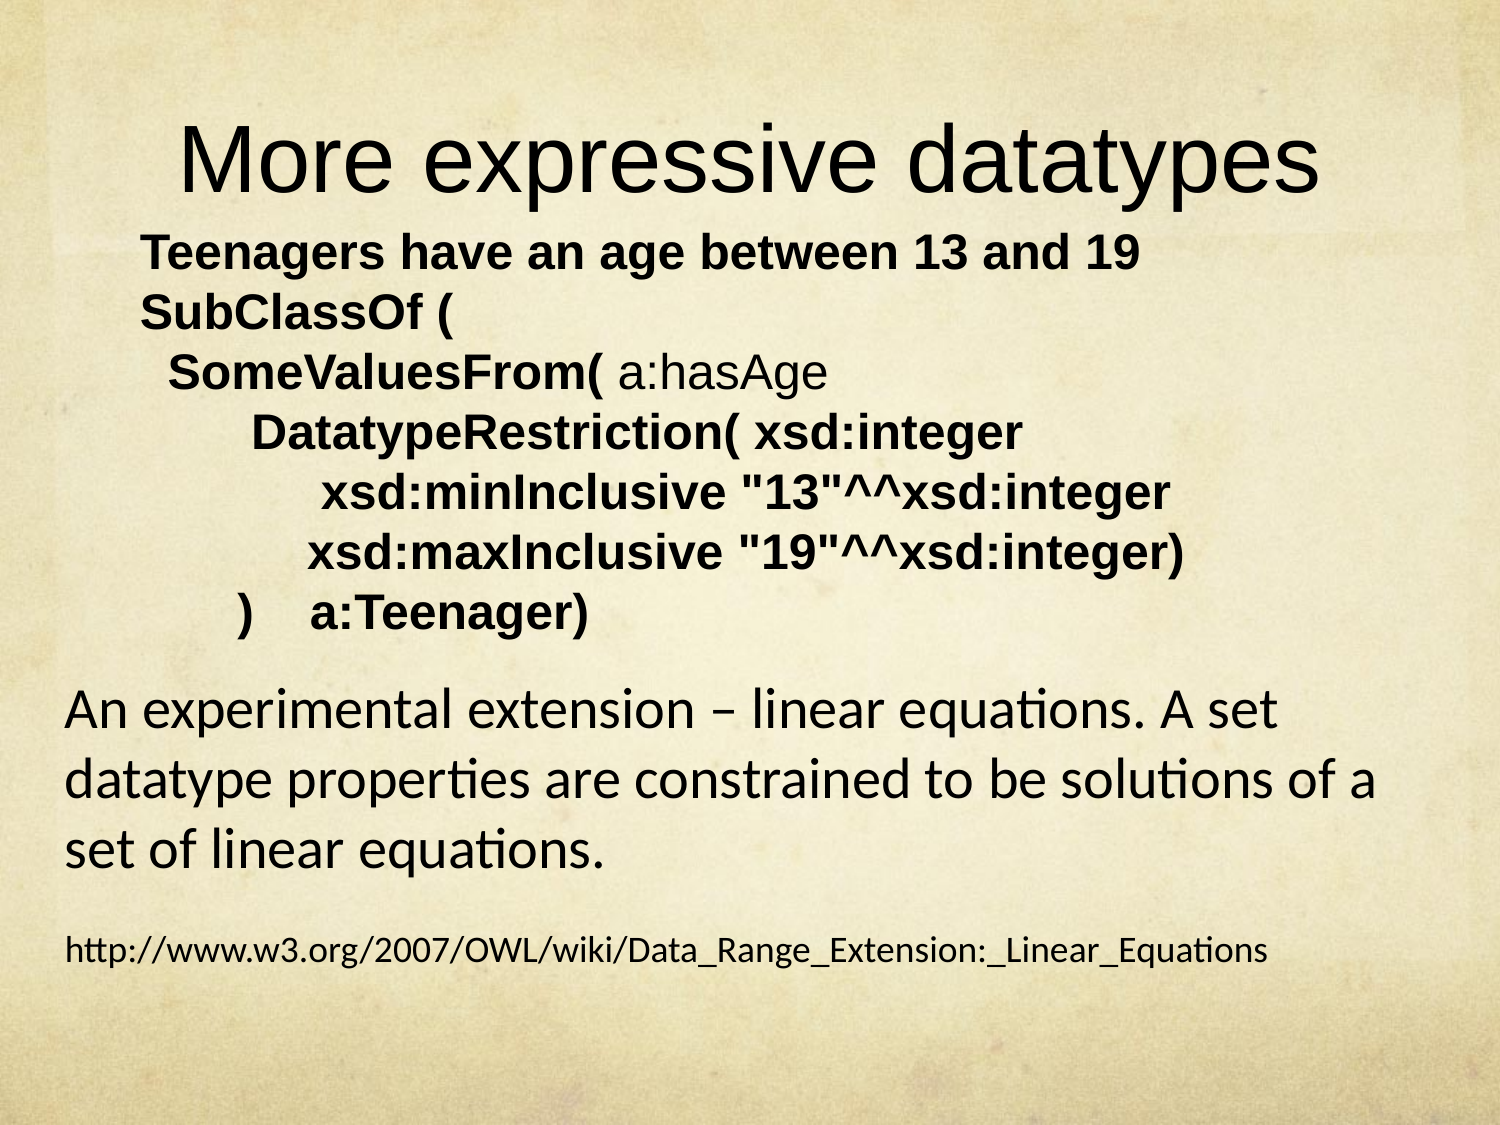

# More expressive datatypes
Teenagers have an age between 13 and 19
SubClassOf (   
  SomeValuesFrom( a:hasAge
        DatatypeRestriction( xsd:integer         
             xsd:minInclusive "13"^^xsd:integer       
            xsd:maxInclusive "19"^^xsd:integer)
       )    a:Teenager)
An experimental extension – linear equations. A set datatype properties are constrained to be solutions of a set of linear equations.
http://www.w3.org/2007/OWL/wiki/Data_Range_Extension:_Linear_Equations